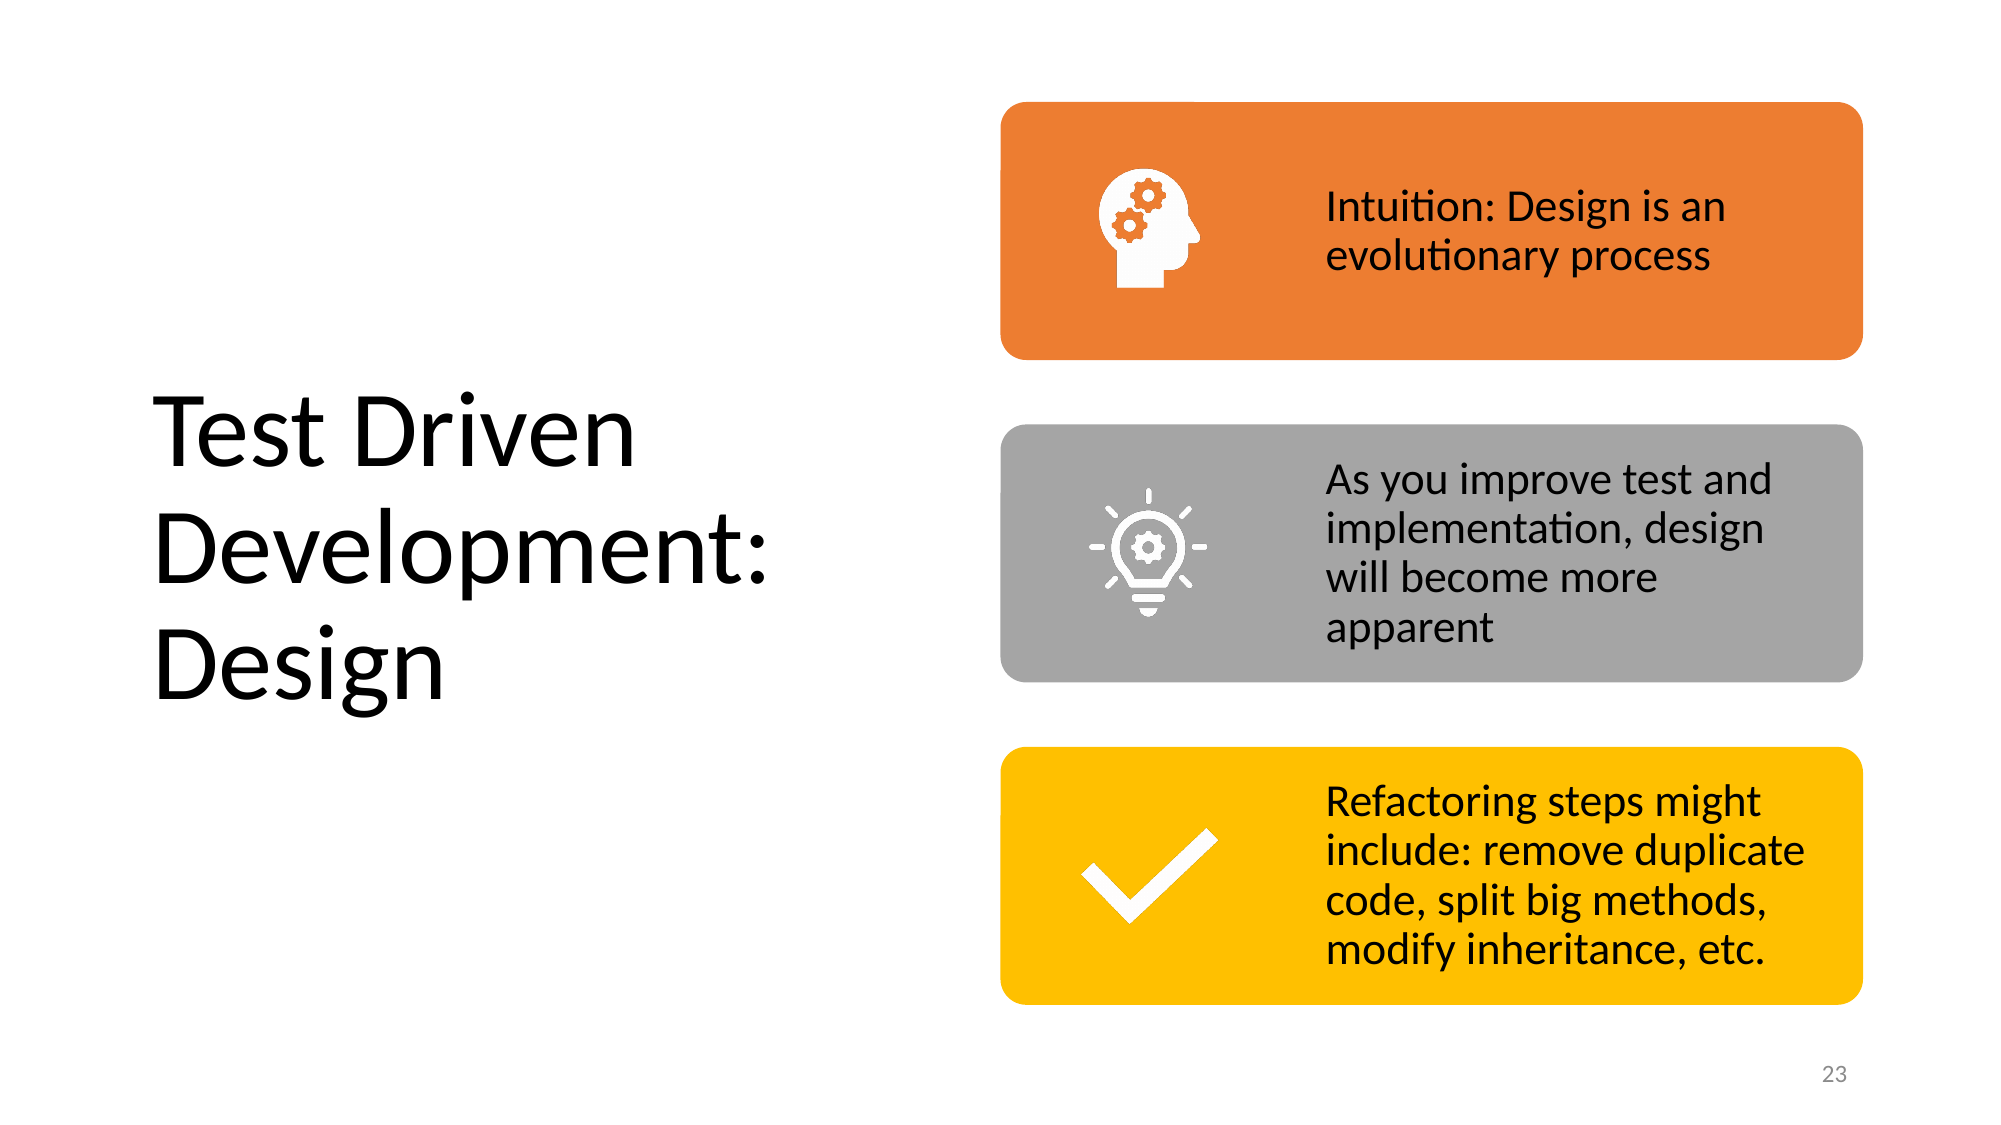

# Test Driven Development: Design
Intuition: Design is an evolutionary process
As you improve test and implementation, design will become more apparent
Refactoring steps might include: remove duplicate code, split big methods, modify inheritance, etc.
23